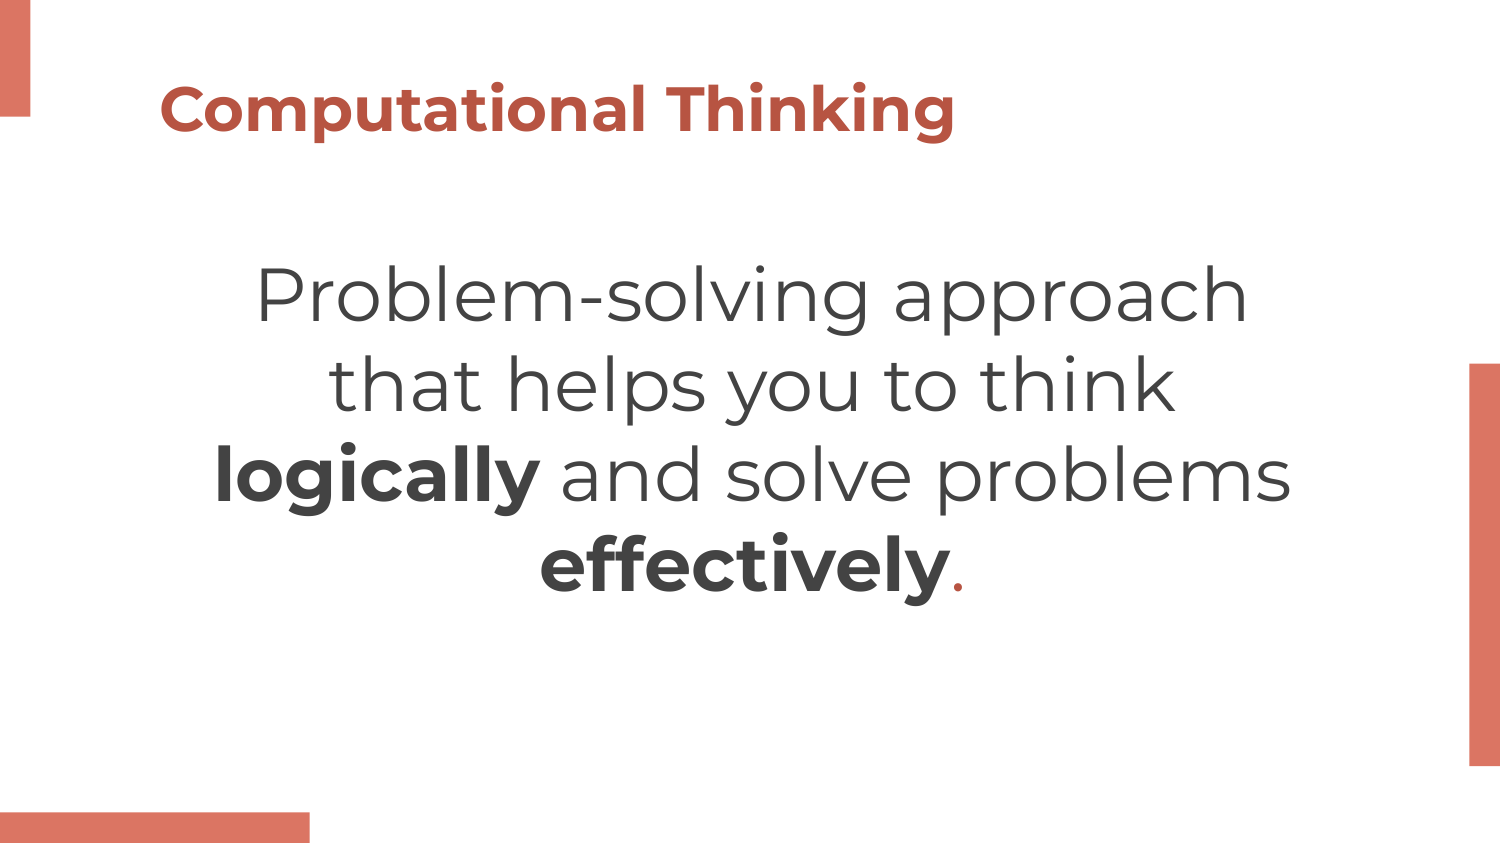

Computational Thinking
Problem-solving approach that helps you to think logically and solve problems effectively.